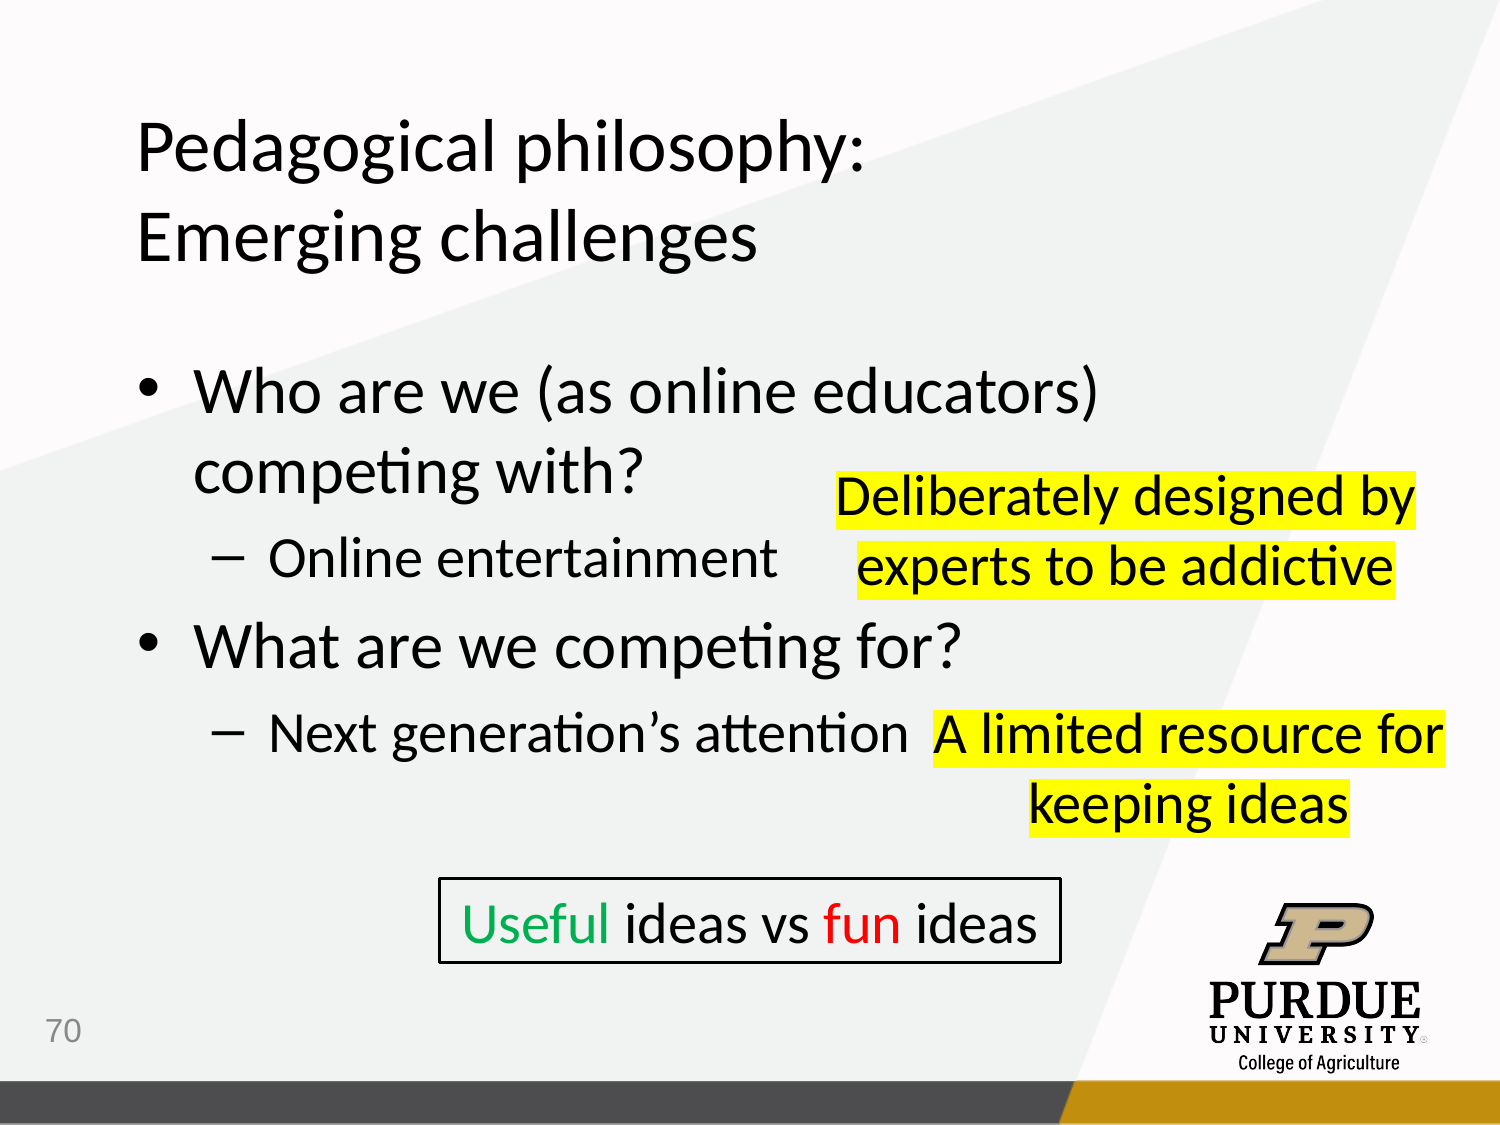

Pedagogical philosophy:
Emerging challenges
Who are we (as online educators) competing with?
Online entertainment
What are we competing for?
Next generation’s attention

Deliberately designed by experts to be addictive
A limited resource for keeping ideas
Useful ideas vs fun ideas
70